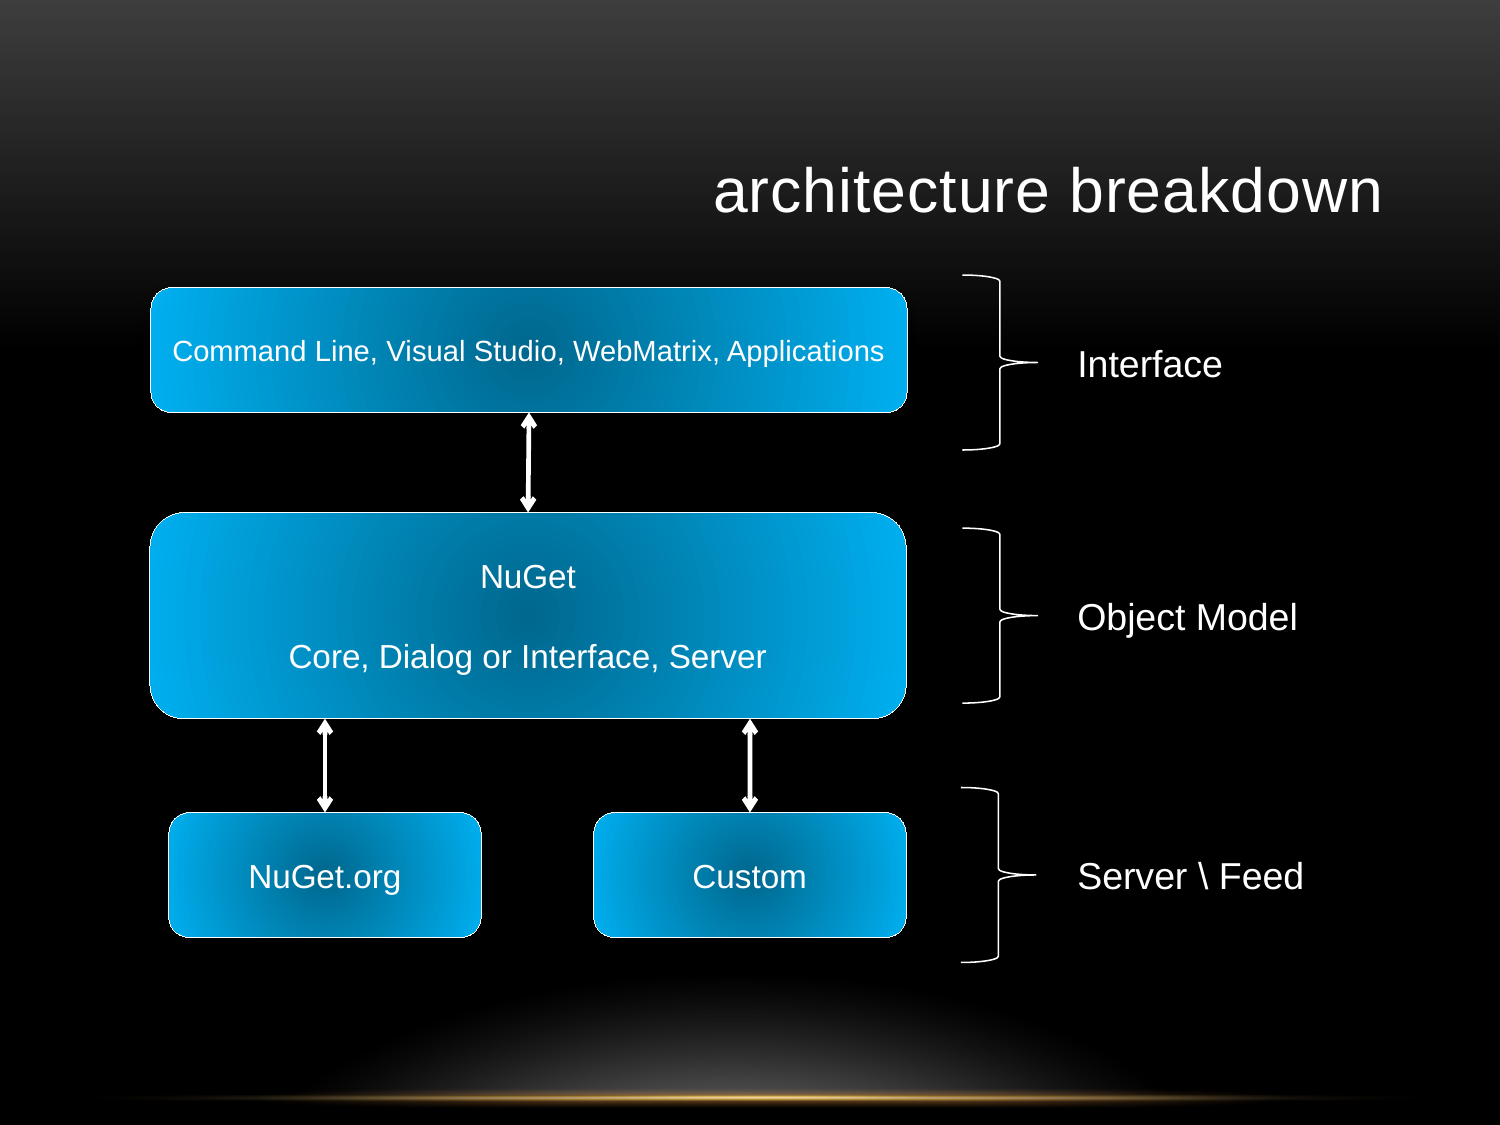

# architecture breakdown

Command Line, Visual Studio, WebMatrix, Applications
Interface
NuGet

Core, Dialog or Interface, Server

Object Model

NuGet.org
Custom
Server \ Feed